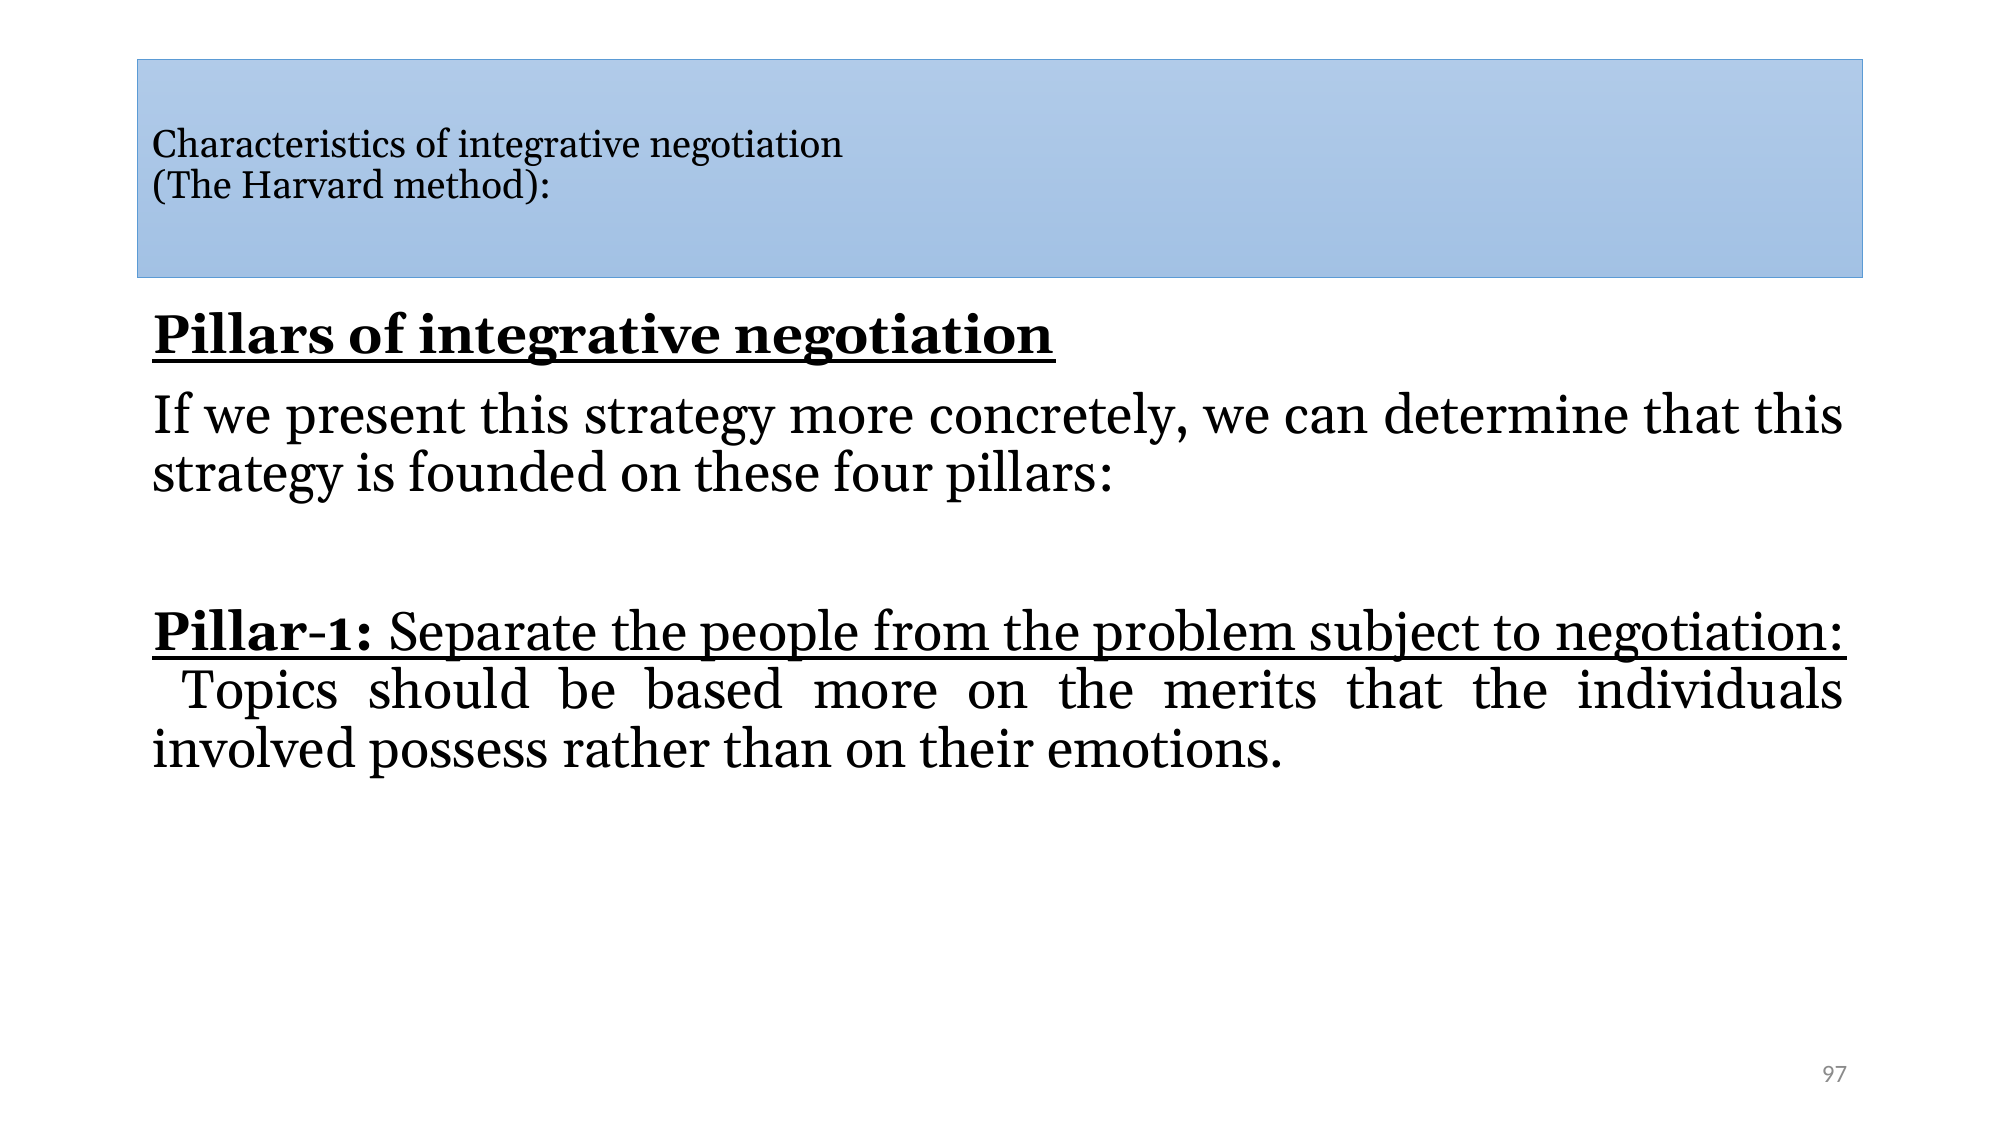

# Characteristics of integrative negotiation (The Harvard method):
Pillars of integrative negotiation
If we present this strategy more concretely, we can determine that this strategy is founded on these four pillars:

Pillar-1: Separate the people from the problem subject to negotiation:  Topics should be based more on the merits that the individuals involved possess rather than on their emotions.

97